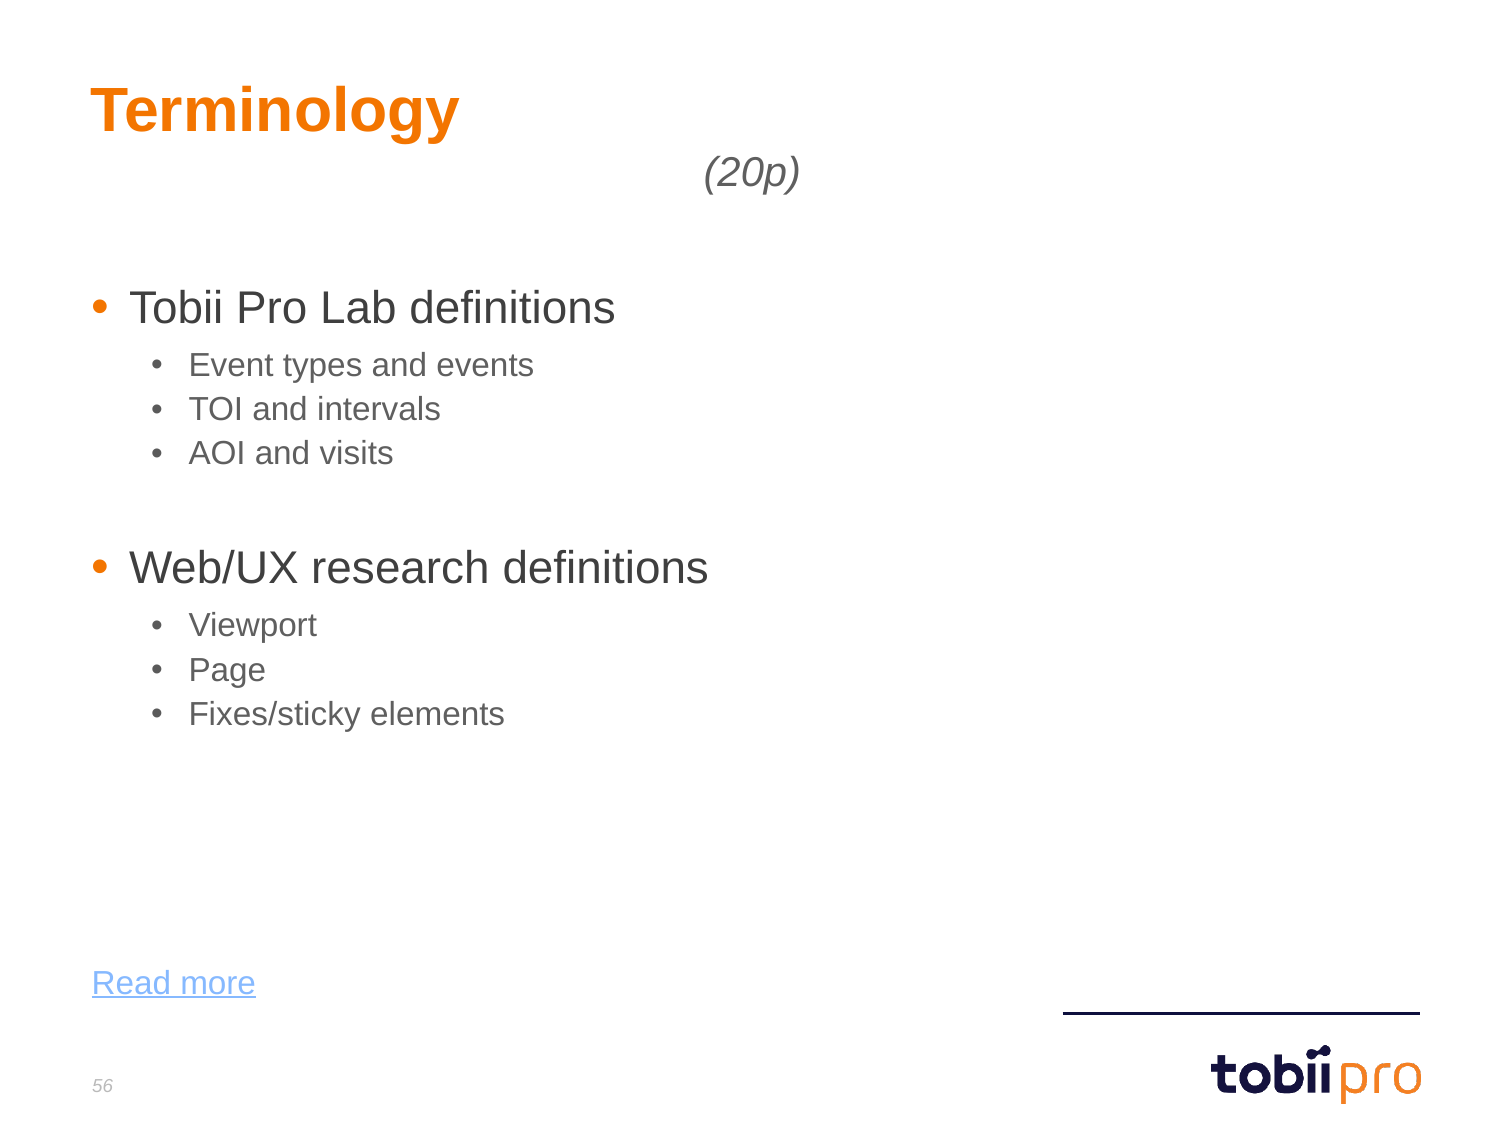

# Terminology
 (20p)
Tobii Pro Lab definitions
Event types and events
TOI and intervals
AOI and visits

Web/UX research definitions
Viewport
Page
Fixes/sticky elements

Read more
56